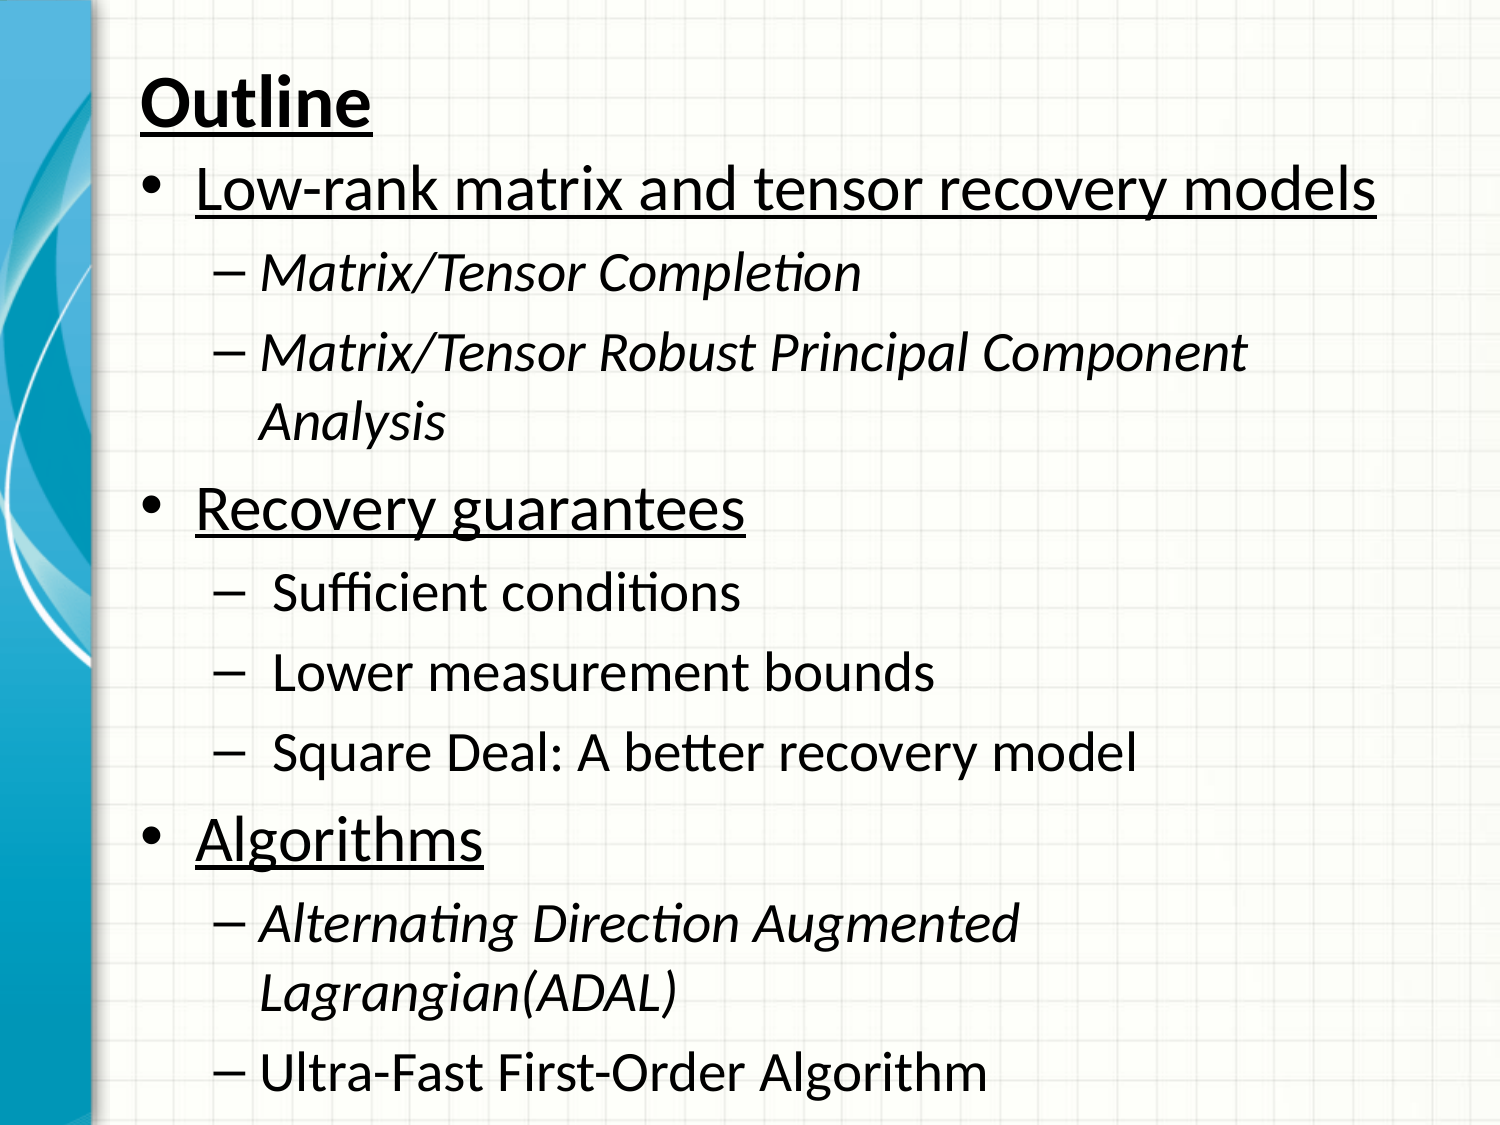

# Outline
Low-rank matrix and tensor recovery models
Matrix/Tensor Completion
Matrix/Tensor Robust Principal Component Analysis
Recovery guarantees
 Sufficient conditions
 Lower measurement bounds
 Square Deal: A better recovery model
Algorithms
Alternating Direction Augmented Lagrangian(ADAL)
Ultra-Fast First-Order Algorithm